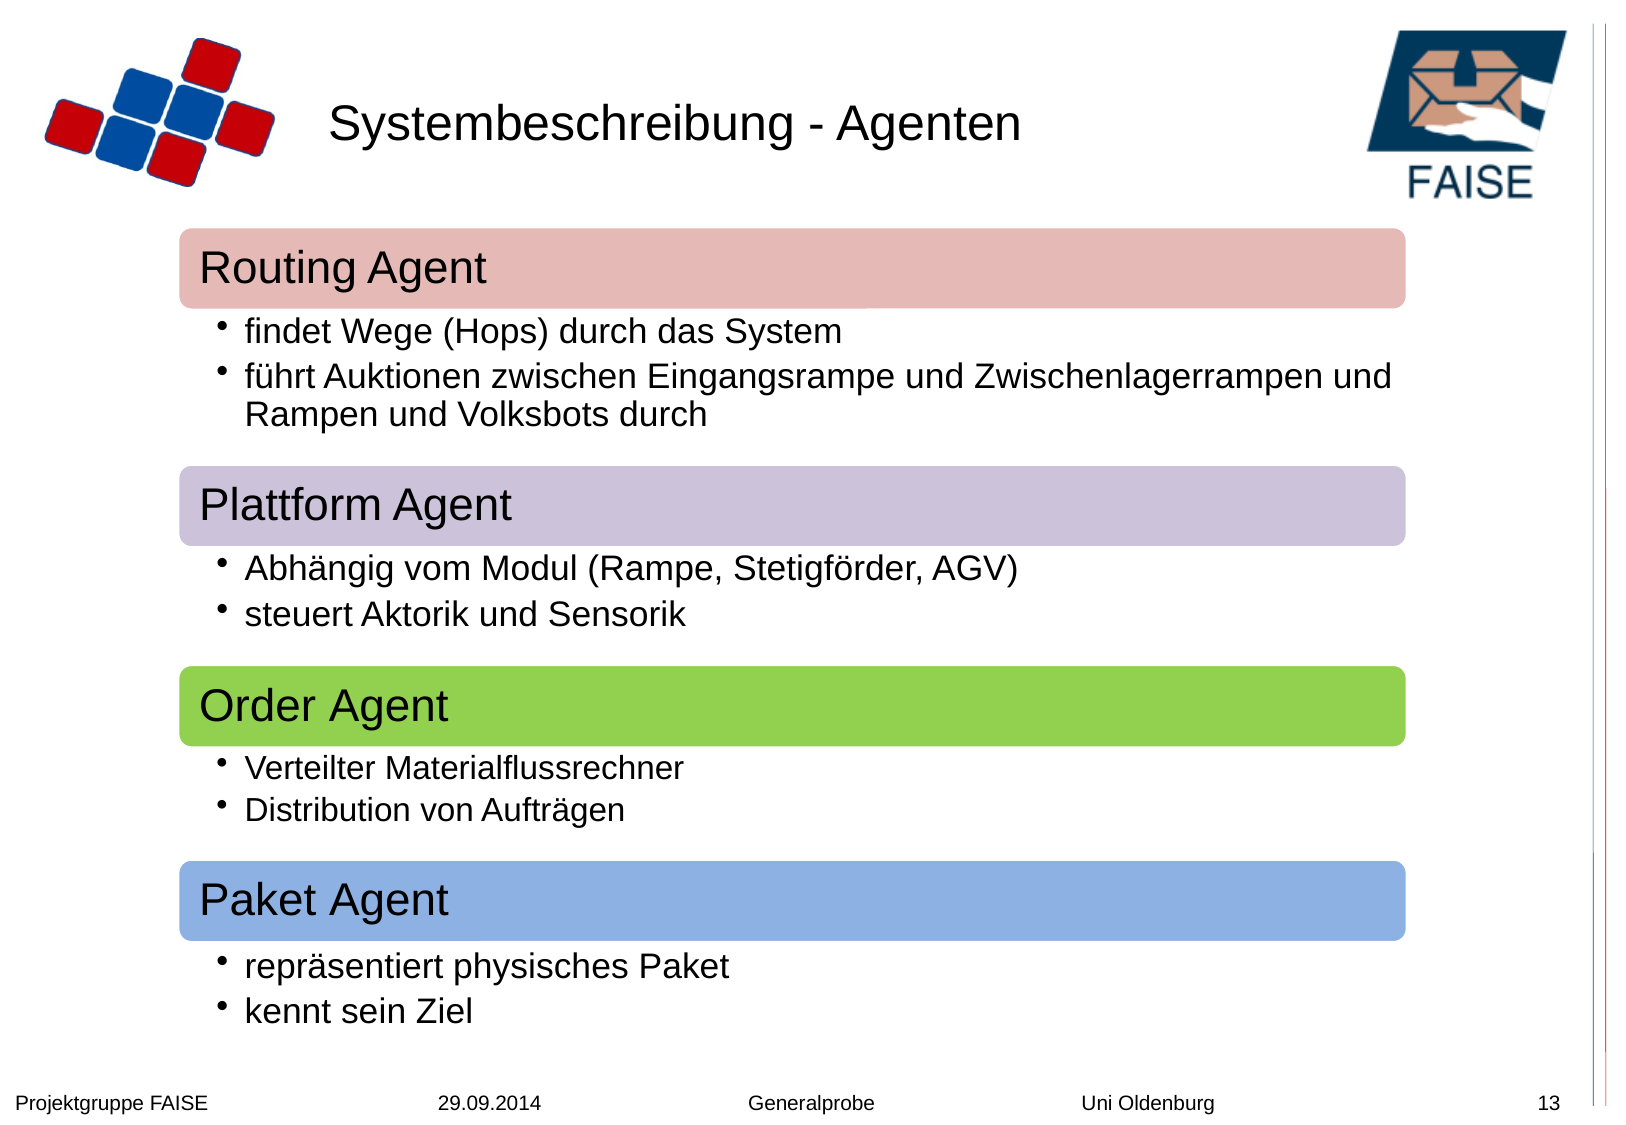

# Systembeschreibung - Agenten
Routing Agent
findet Wege (Hops) durch das System
führt Auktionen zwischen Eingangsrampe und Zwischenlagerrampen und Rampen und Volksbots durch

Plattform Agent
Abhängig vom Modul (Rampe, Stetigförder, AGV)
steuert Aktorik und Sensorik

Order Agent
Verteilter Materialflussrechner
Distribution von Aufträgen

Paket Agent
repräsentiert physisches Paket
kennt sein Ziel
Projektgruppe FAISE                                        29.09.2014                                    Generalprobe                                    Uni Oldenburg
13